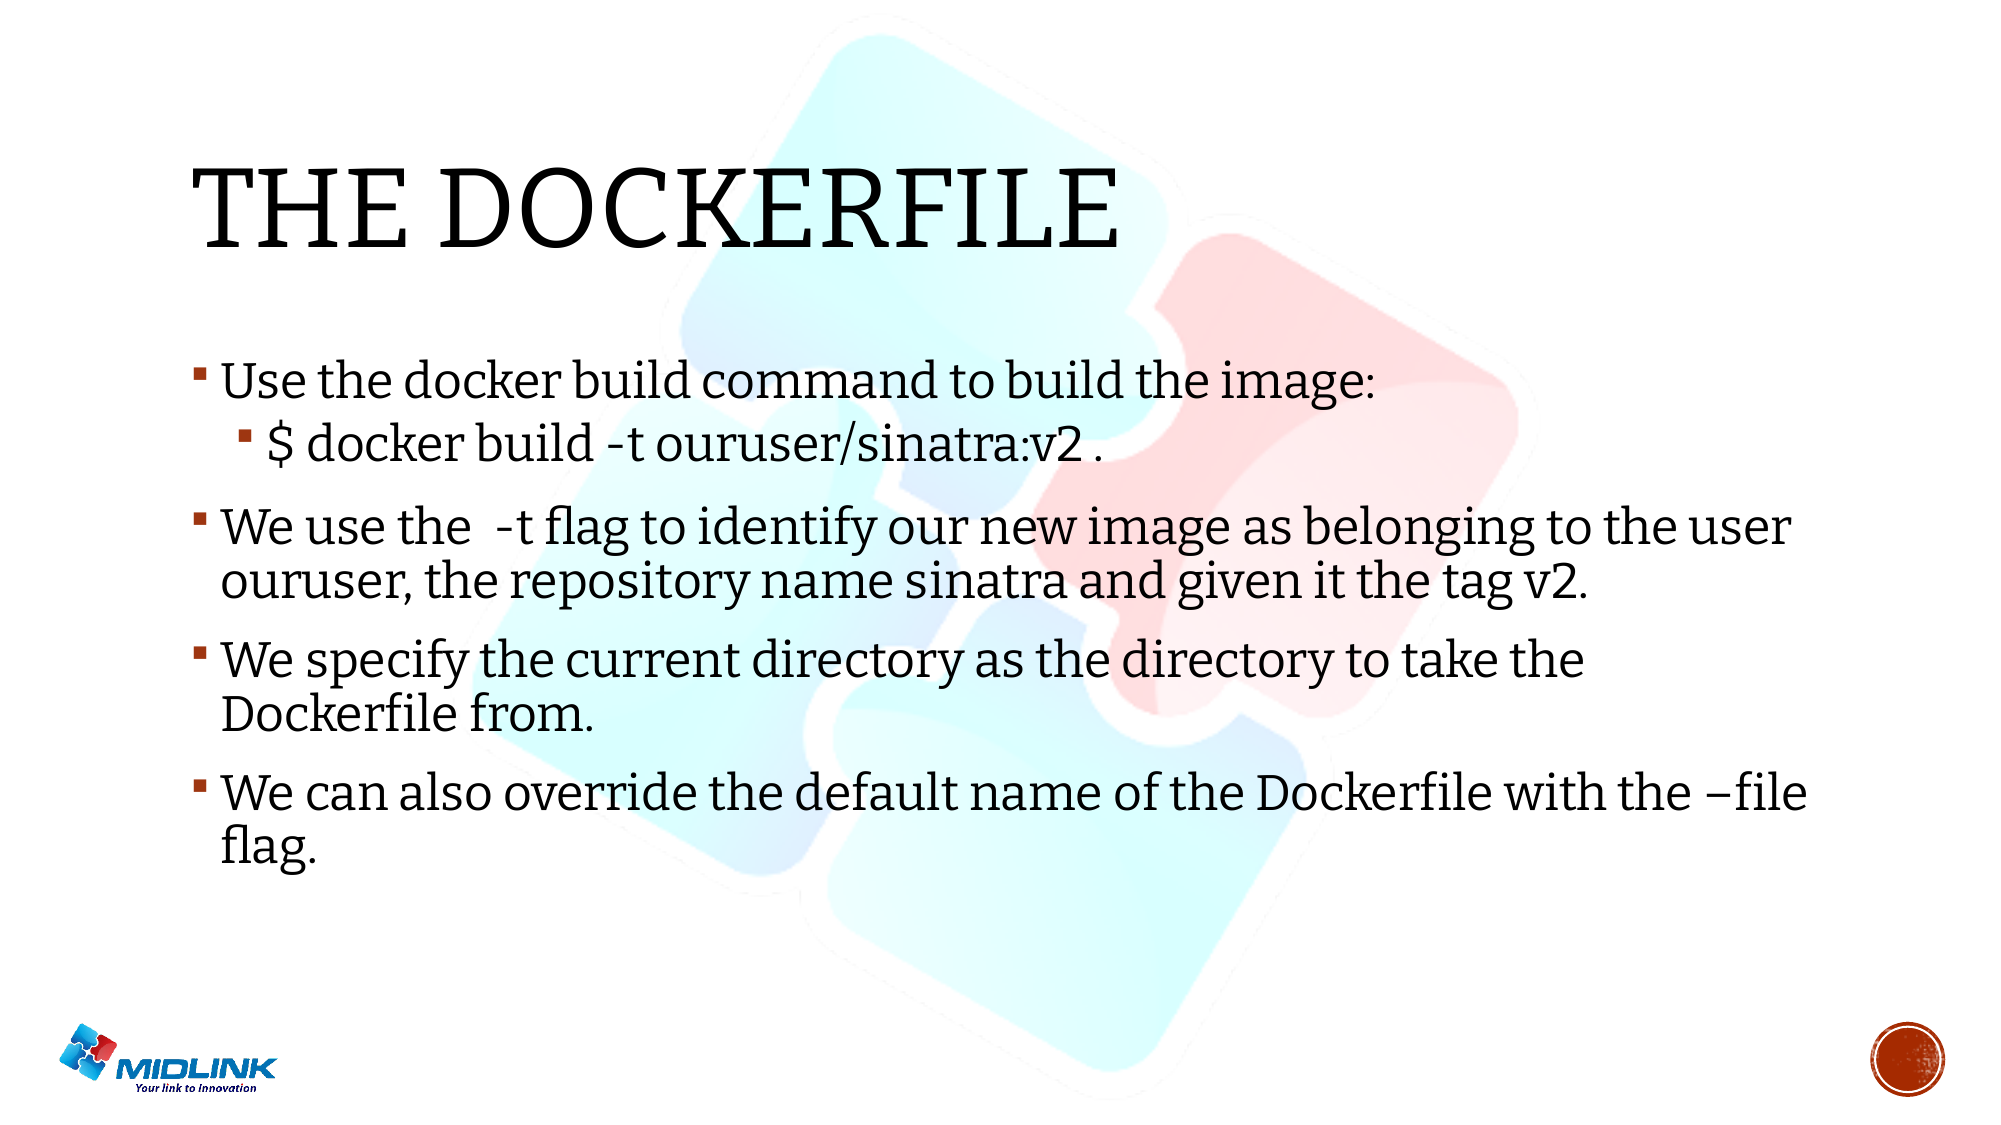

# The dockerfile
Use the docker build command to build the image:
$ docker build -t ouruser/sinatra:v2 .
We use the  -t flag to identify our new image as belonging to the user ouruser, the repository name sinatra and given it the tag v2.
We specify the current directory as the directory to take the Dockerfile from.
We can also override the default name of the Dockerfile with the –file flag.